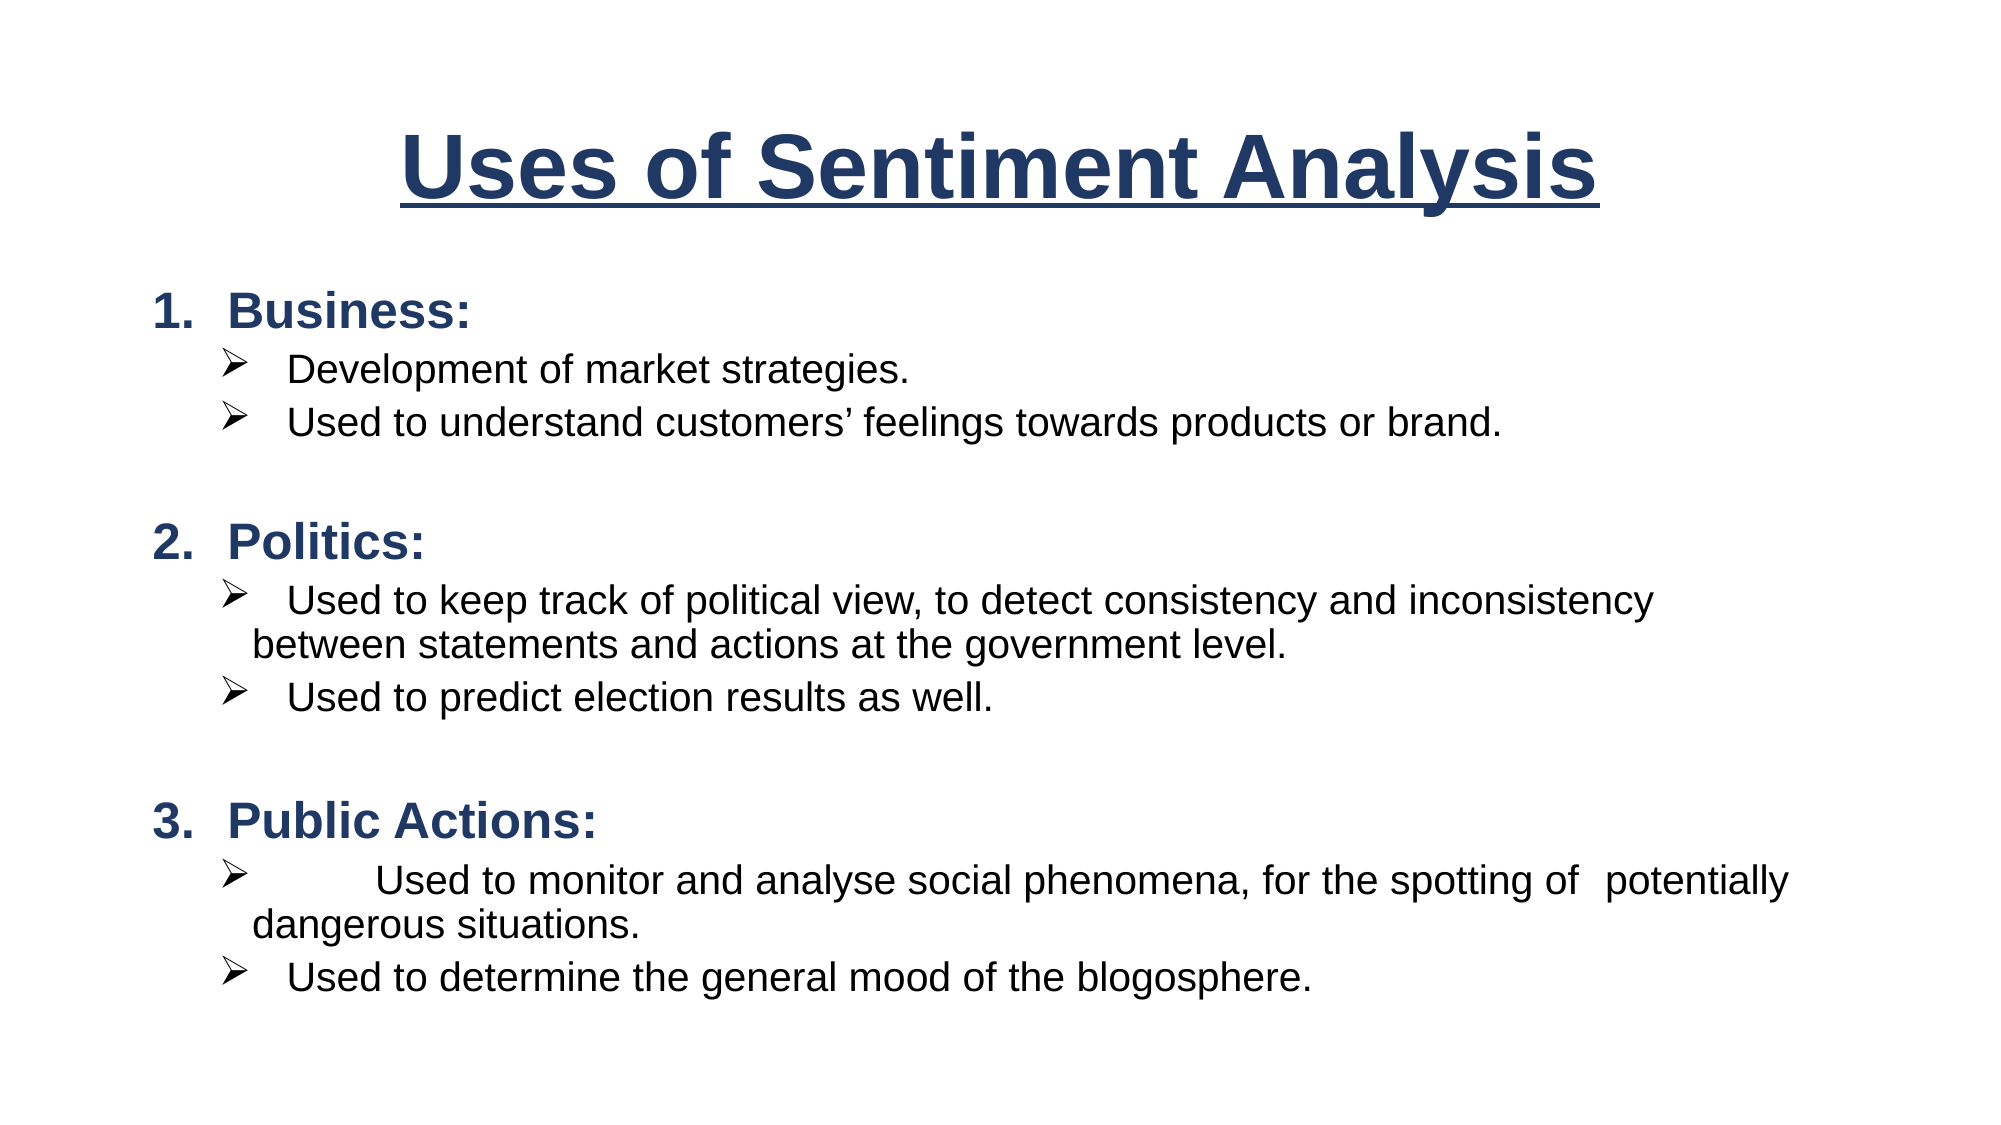

# Uses of Sentiment Analysis
Business:
   Development of market strategies.
   Used to understand customers’ feelings towards products or brand.

Politics:
   Used to keep track of political view, to detect consistency and inconsistency 	between statements and actions at the government level.
   Used to predict election results as well.

Public Actions:
  	Used to monitor and analyse social phenomena, for the spotting of 	potentially dangerous situations.
   Used to determine the general mood of the blogosphere.